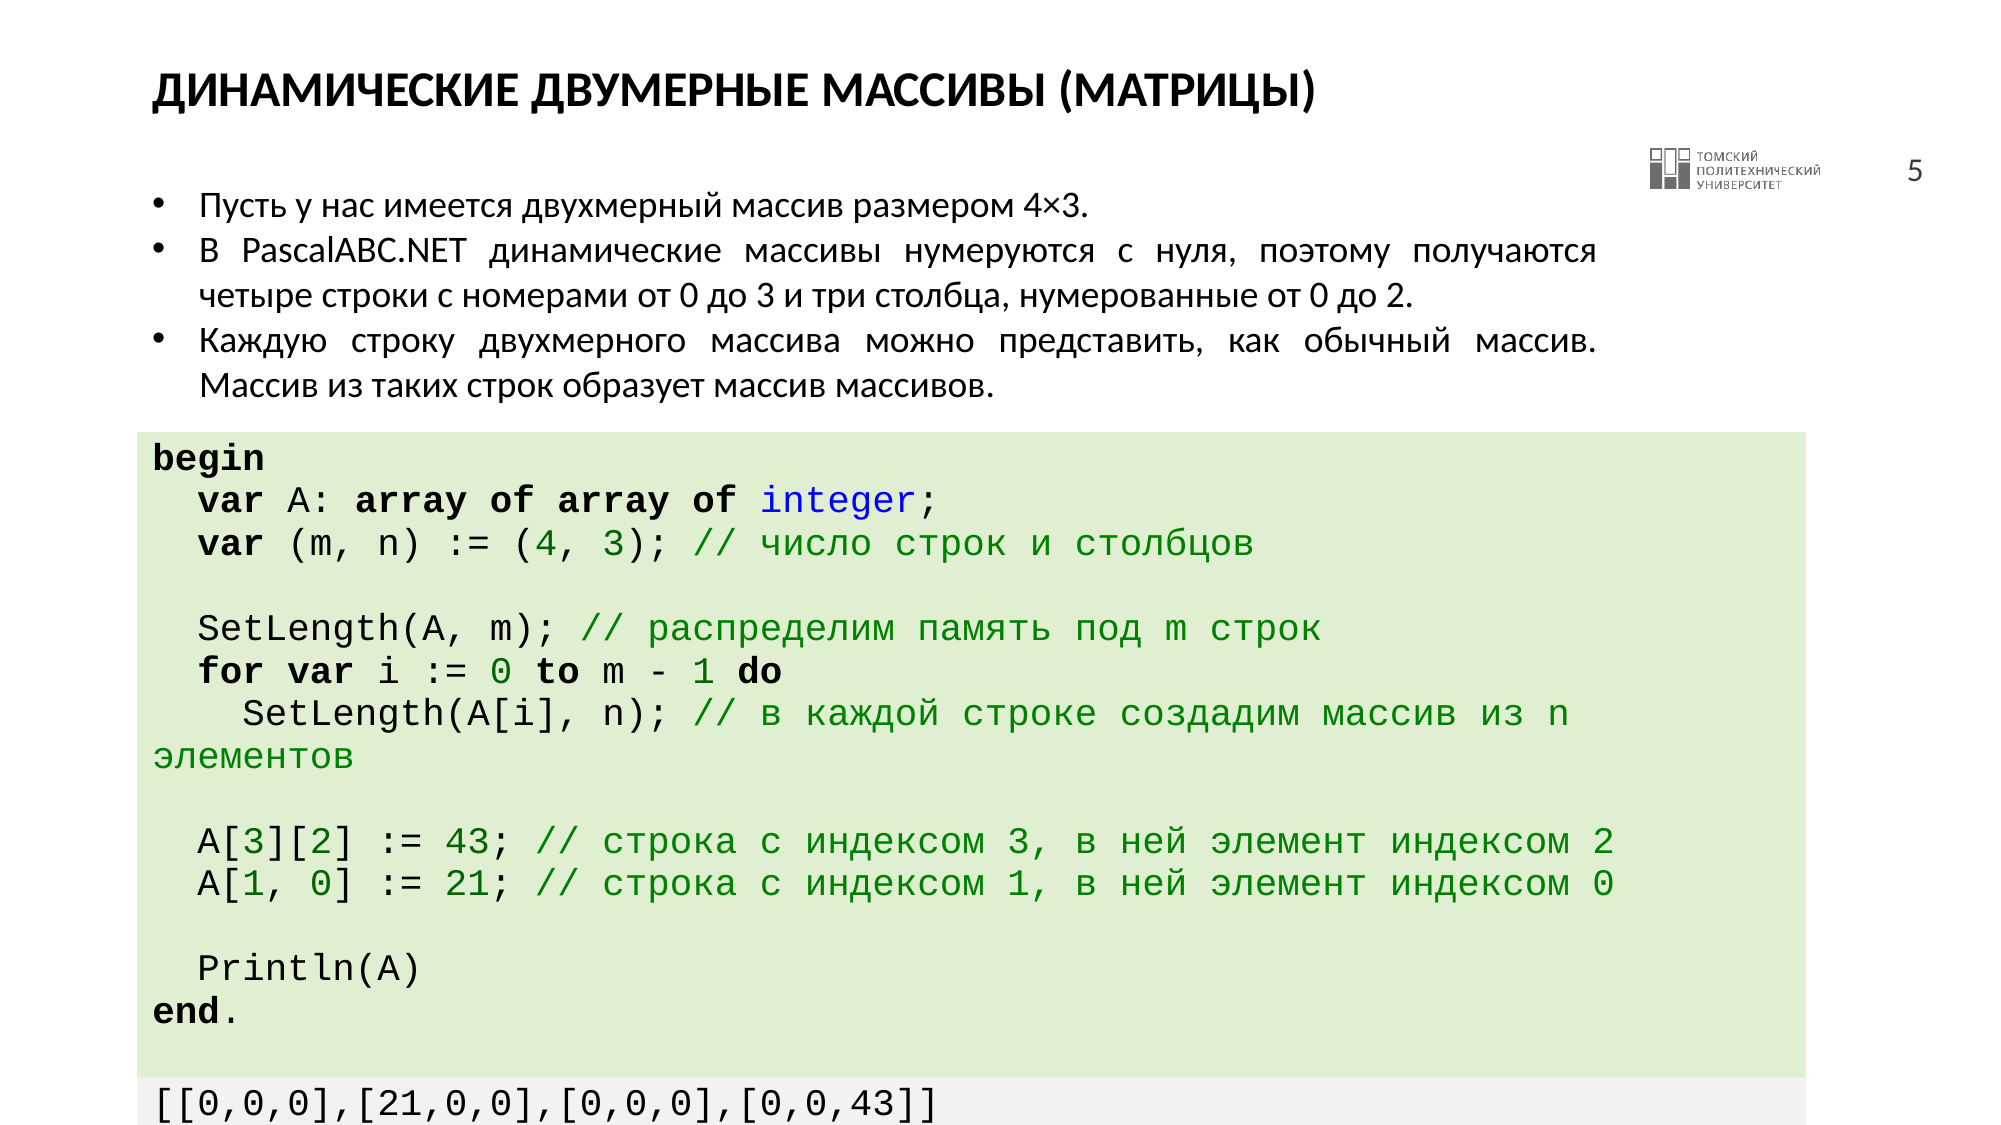

# ДИНАМИЧЕСКИЕ ДВУМЕРНЫЕ МАССИВЫ (МАТРИЦЫ)
Пусть у нас имеется двухмерный массив размером 4×3.
В PascalABC.NET динамические массивы нумеруются с нуля, поэтому получаются четыре строки с номерами от 0 до 3 и три столбца, нумерованные от 0 до 2.
Каждую строку двухмерного массива можно представить, как обычный массив. Массив из таких строк образует массив массивов.
| begin var A: array of array of integer; var (m, n) := (4, 3); // число строк и столбцов SetLength(A, m); // распределим память под m строк for var i := 0 to m - 1 do SetLength(A[i], n); // в каждой строке создадим массив из n элементов A[3][2] := 43; // строка с индексом 3, в ней элемент индексом 2 A[1, 0] := 21; // строка с индексом 1, в ней элемент индексом 0 Println(A) end. |
| --- |
| [[0,0,0],[21,0,0],[0,0,0],[0,0,43]] |